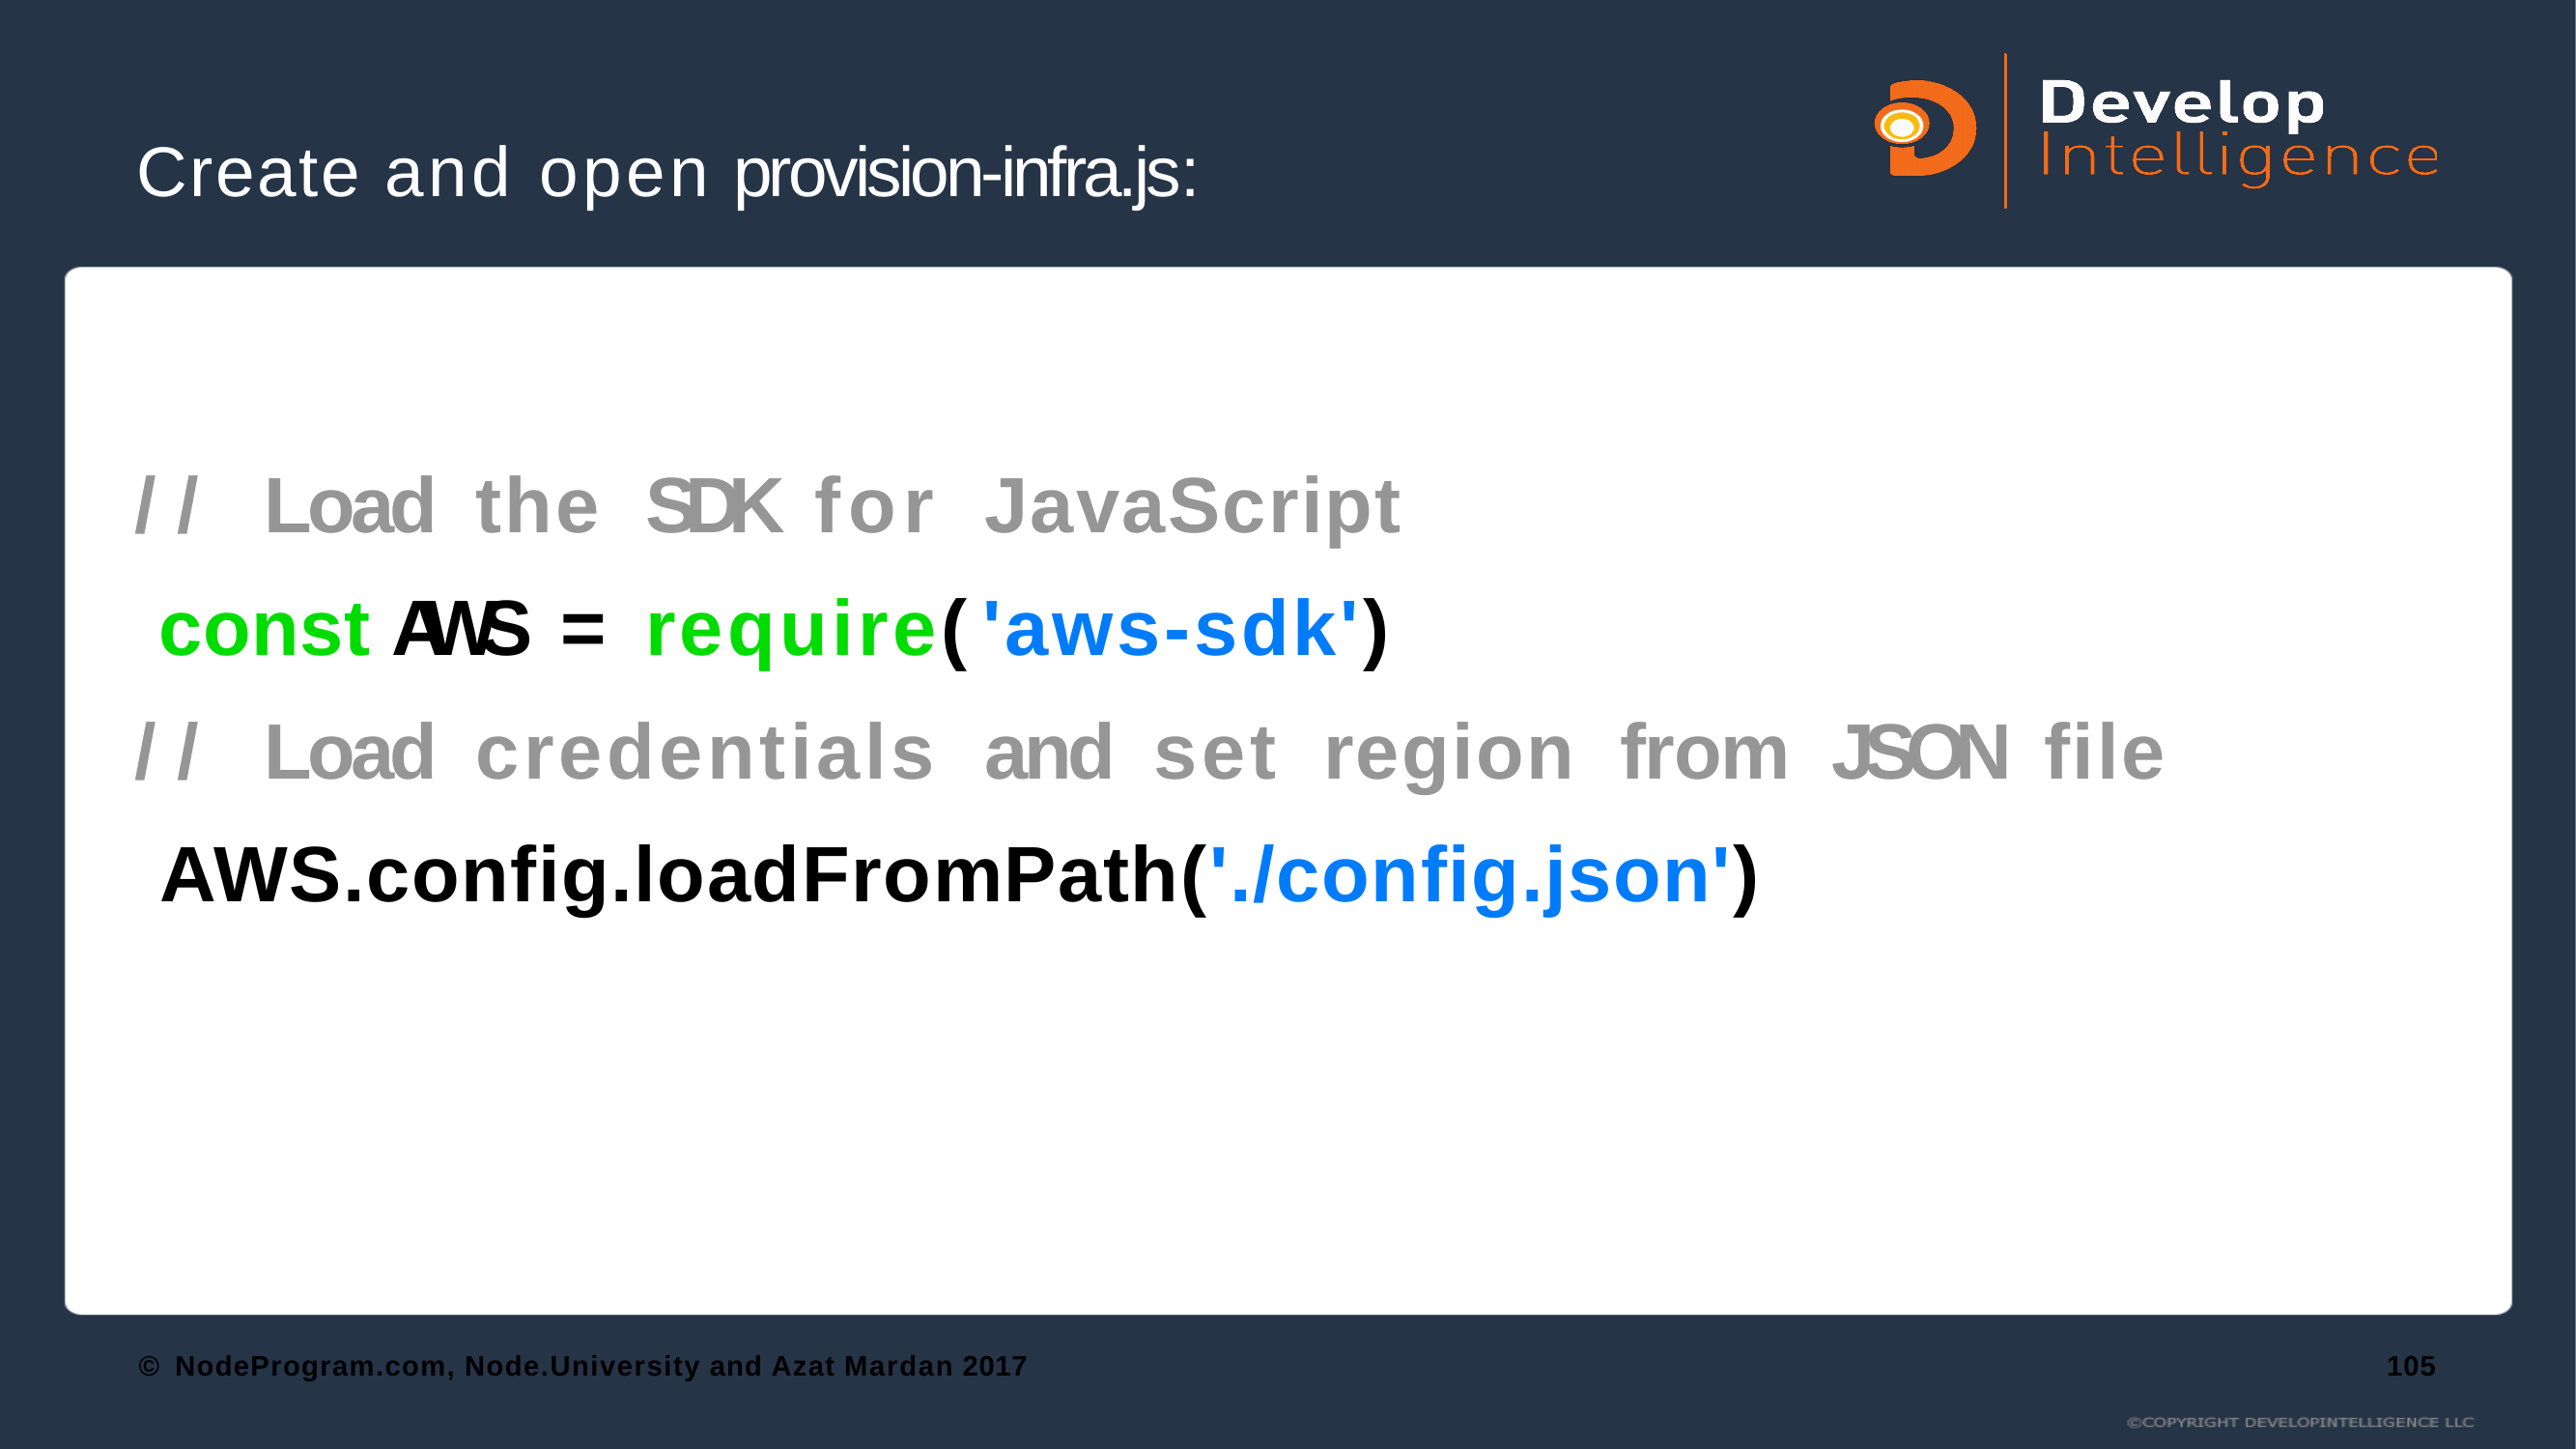

# Create and open provision-infra.js:
//	Load	the	SDK	for	JavaScript  const	AWS	=	require('aws-sdk')
//	Load	credentials	and	set	region	from	JSON	file  AWS.config.loadFromPath('./config.json')
© NodeProgram.com, Node.University and Azat Mardan 2017
105